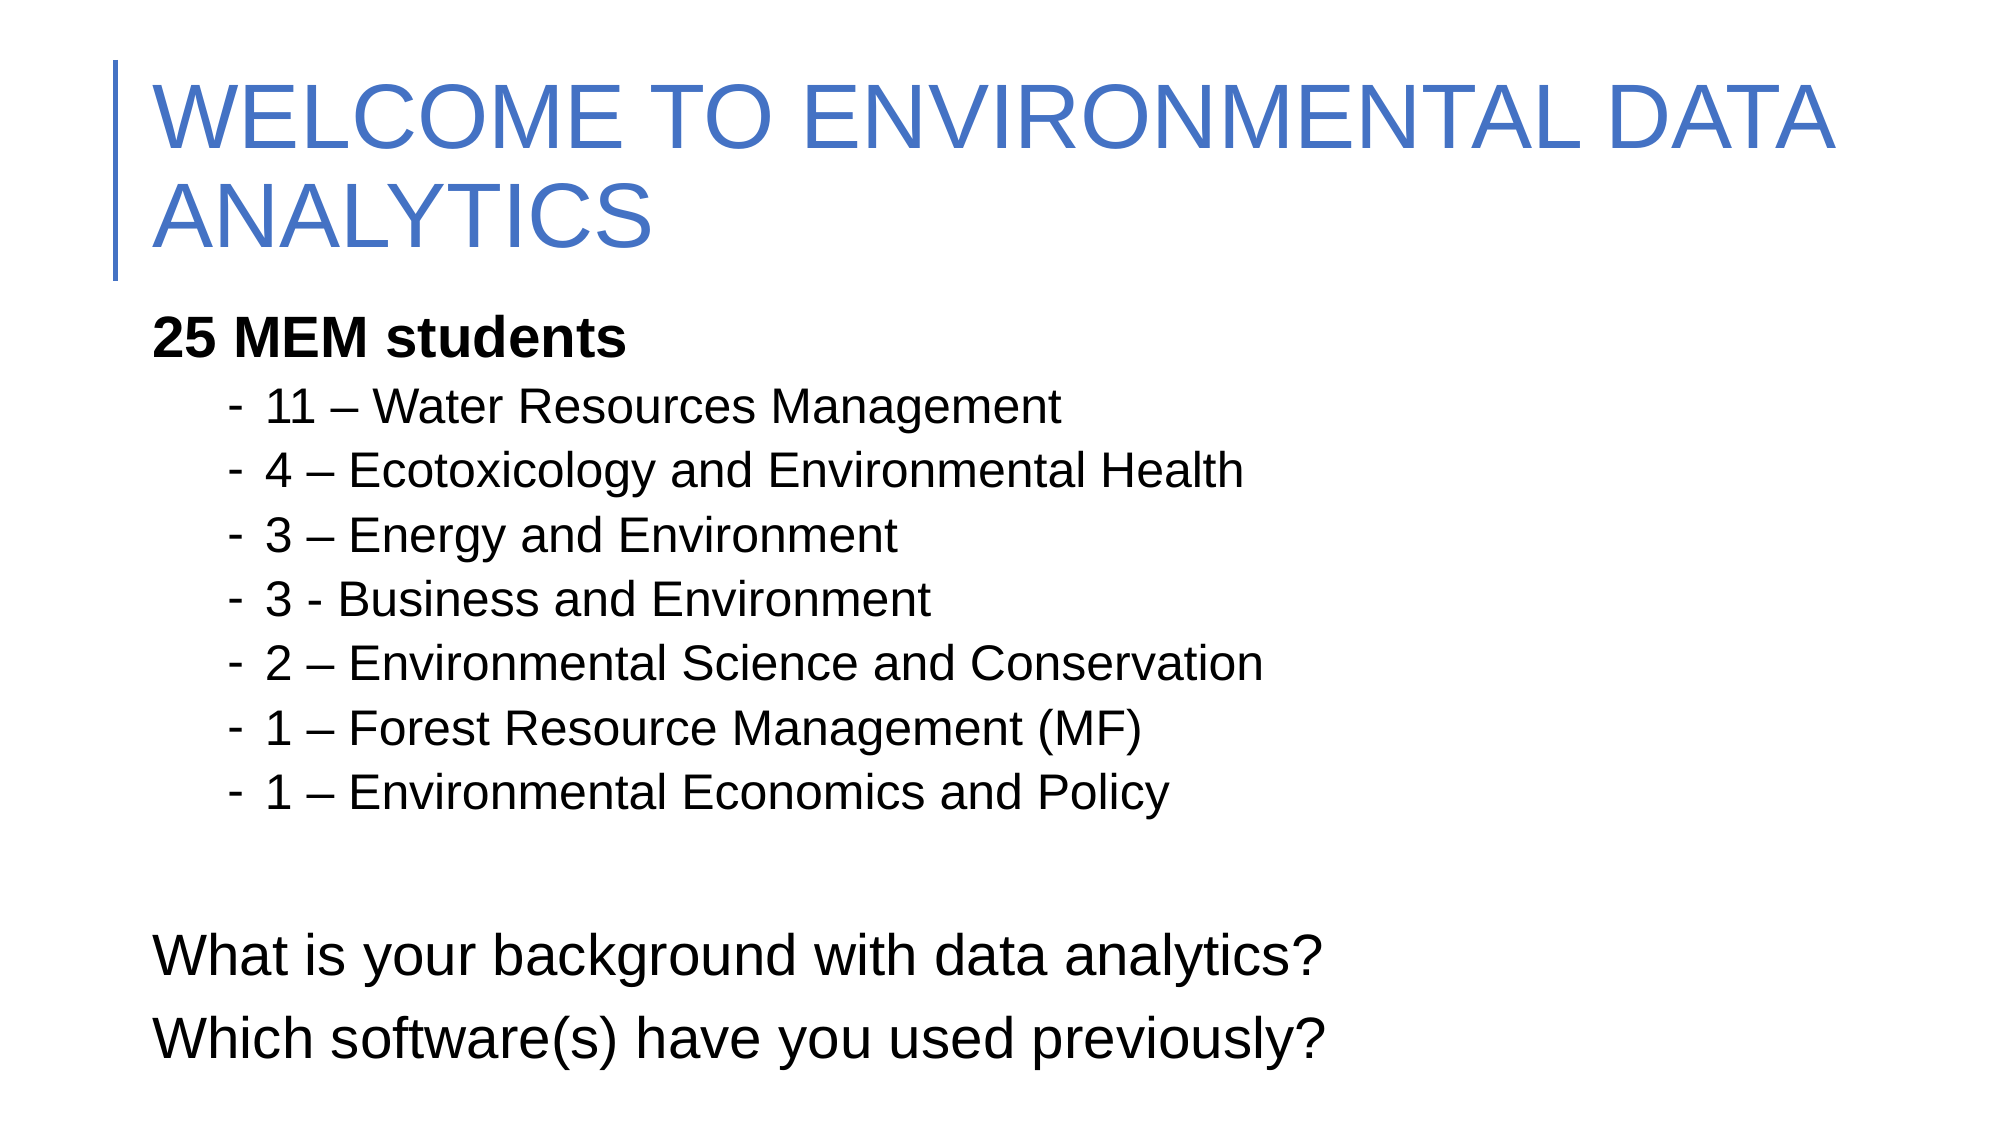

# WELCOME TO ENVIRONMENTAL DATA ANALYTICS
25 MEM students
11 – Water Resources Management
4 – Ecotoxicology and Environmental Health
3 – Energy and Environment
3 - Business and Environment
2 – Environmental Science and Conservation
1 – Forest Resource Management (MF)
1 – Environmental Economics and Policy

What is your background with data analytics?
Which software(s) have you used previously?